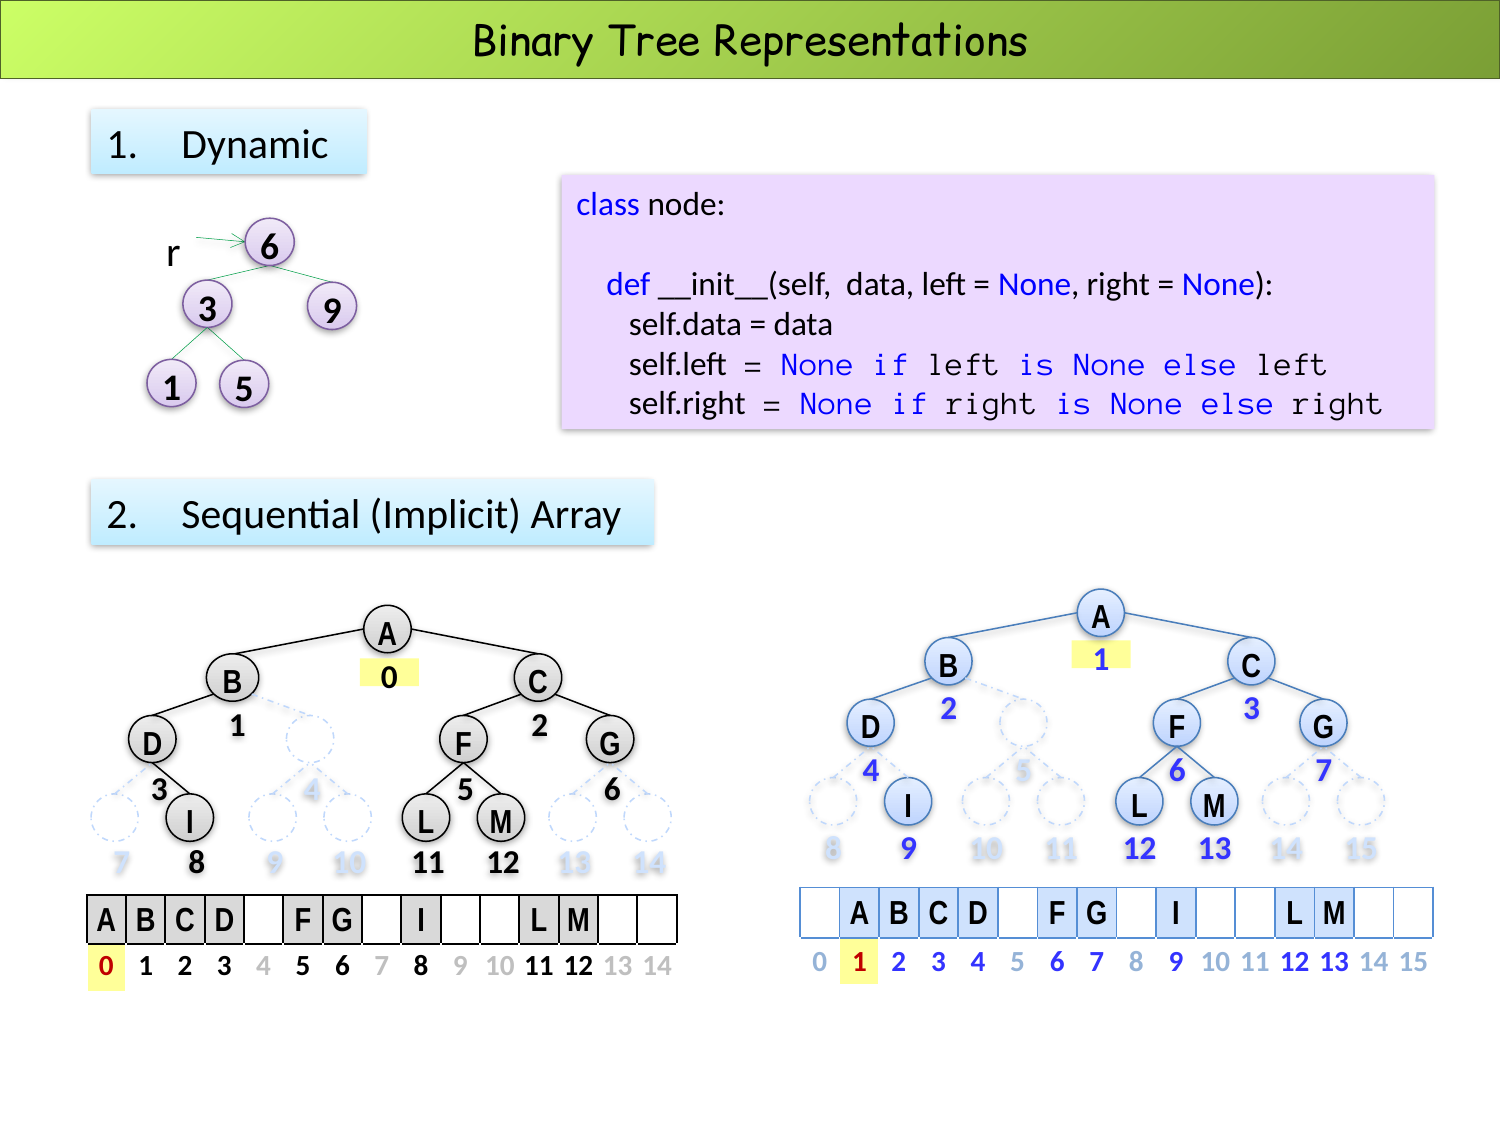

# Binary Tree Representations
Dynamic
class node:

    def __init__(self,  data, left = None, right = None):
       self.data = data
       self.left = None if left is None else left
       self.right = None if right is None else right
r
6
3
9
1
5
Sequential (Implicit) Array
A
B
C
D

F
G

I

L
M

0
1
2
3
4
5
6
7
8
9
10
11
12
13
14
A
B
C
D

F
G

I

L
M

1
2
3
4
5
6
7
8
9
10
11
12
13
14
15
|  | A | B | C | D |  | F | G |  | I |  |  | L | M |  |  |
| --- | --- | --- | --- | --- | --- | --- | --- | --- | --- | --- | --- | --- | --- | --- | --- |
| 0 | 1 | 2 | 3 | 4 | 5 | 6 | 7 | 8 | 9 | 10 | 11 | 12 | 13 | 14 | 15 |
| A | B | C | D |  | F | G |  | I |  |  | L | M |  |  |
| --- | --- | --- | --- | --- | --- | --- | --- | --- | --- | --- | --- | --- | --- | --- |
| 0 | 1 | 2 | 3 | 4 | 5 | 6 | 7 | 8 | 9 | 10 | 11 | 12 | 13 | 14 |